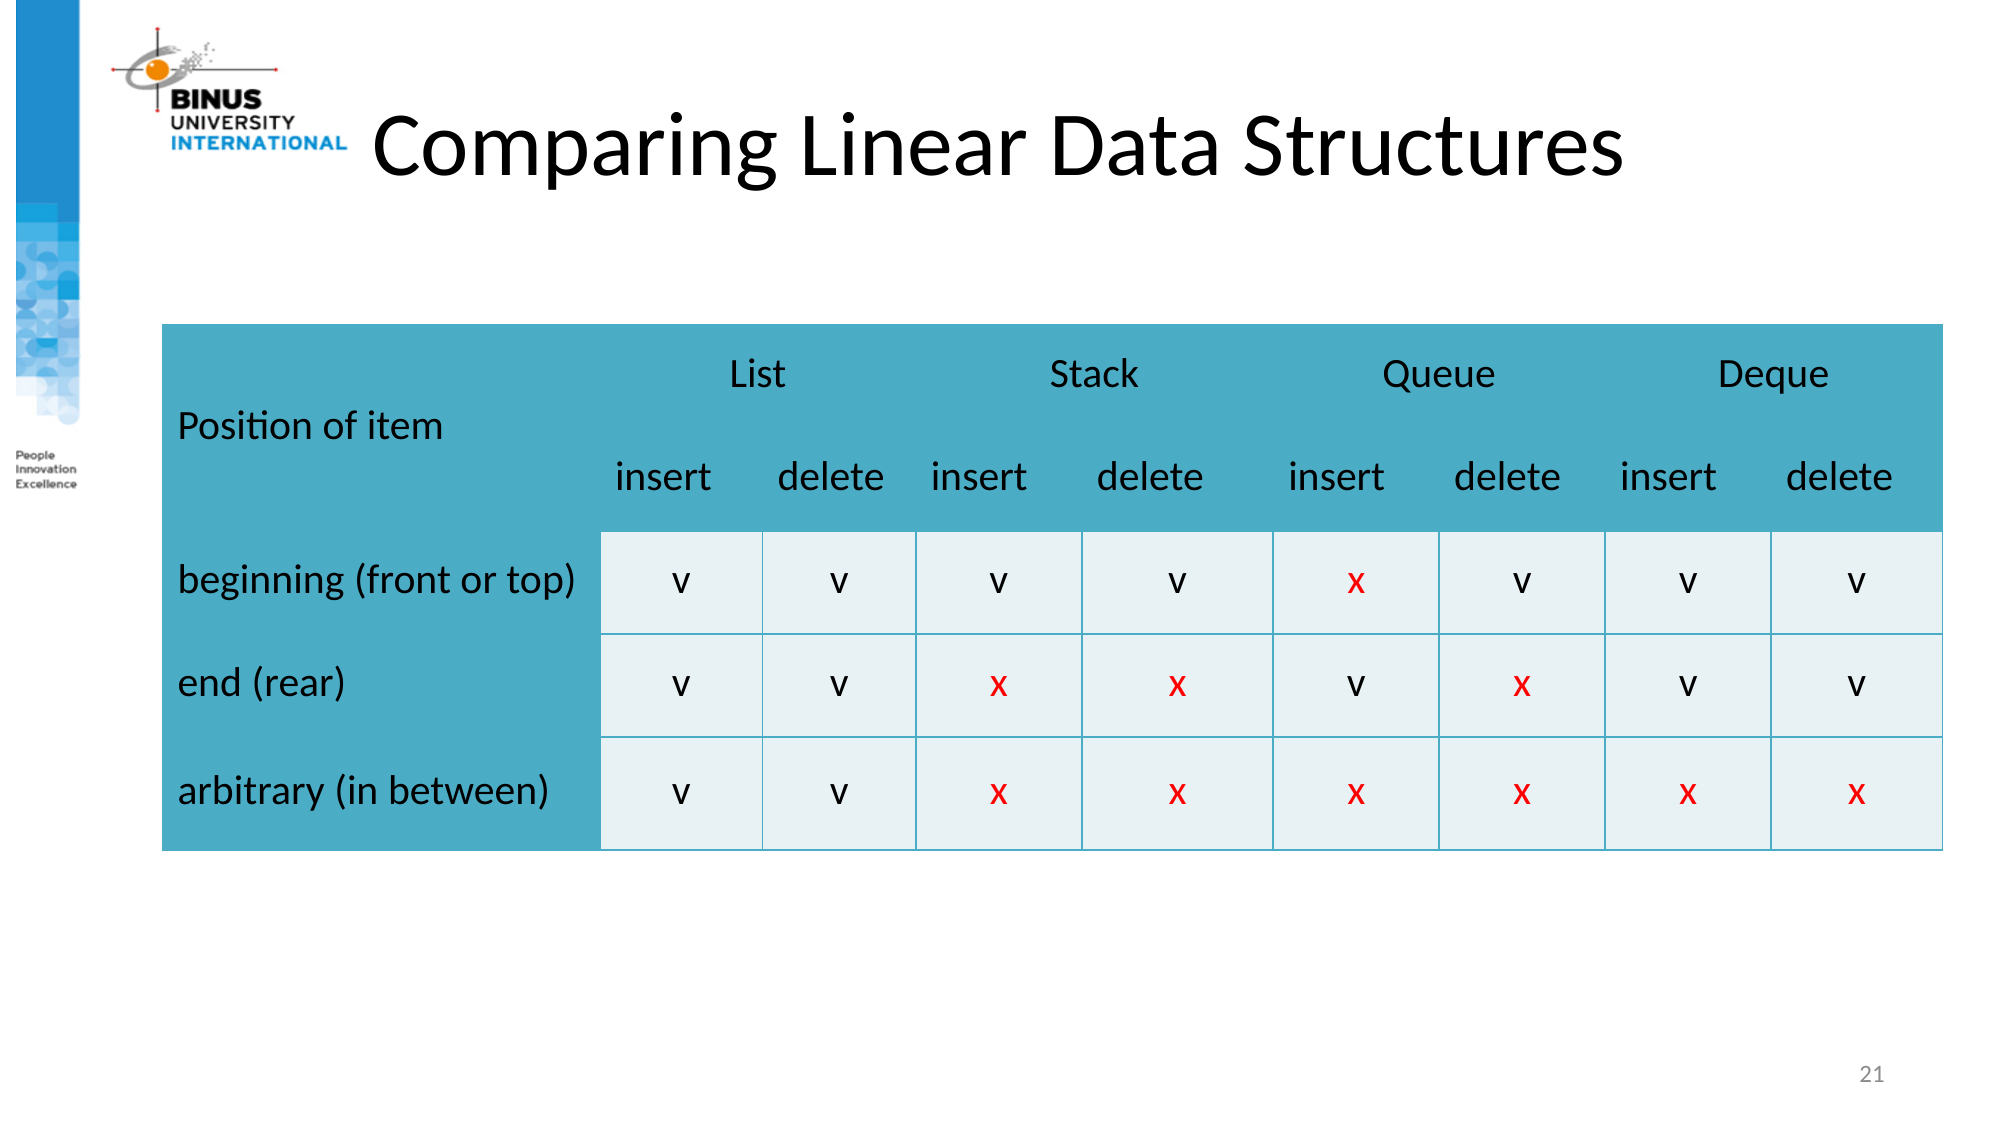

# Comparing Linear Data Structures
| Position of item | List |  | Stack |  | Queue |  | Deque |  |
| --- | --- | --- | --- | --- | --- | --- | --- | --- |
| posisi item | insert | delete | insert | delete | insert | delete | insert | delete |
| beginning (front or top) | v | v | v | v | x | v | v | v |
| end (rear) | v | v | x | x | v | x | v | v |
| arbitrary (in between) | v | v | x | x | x | x | x | x |
21